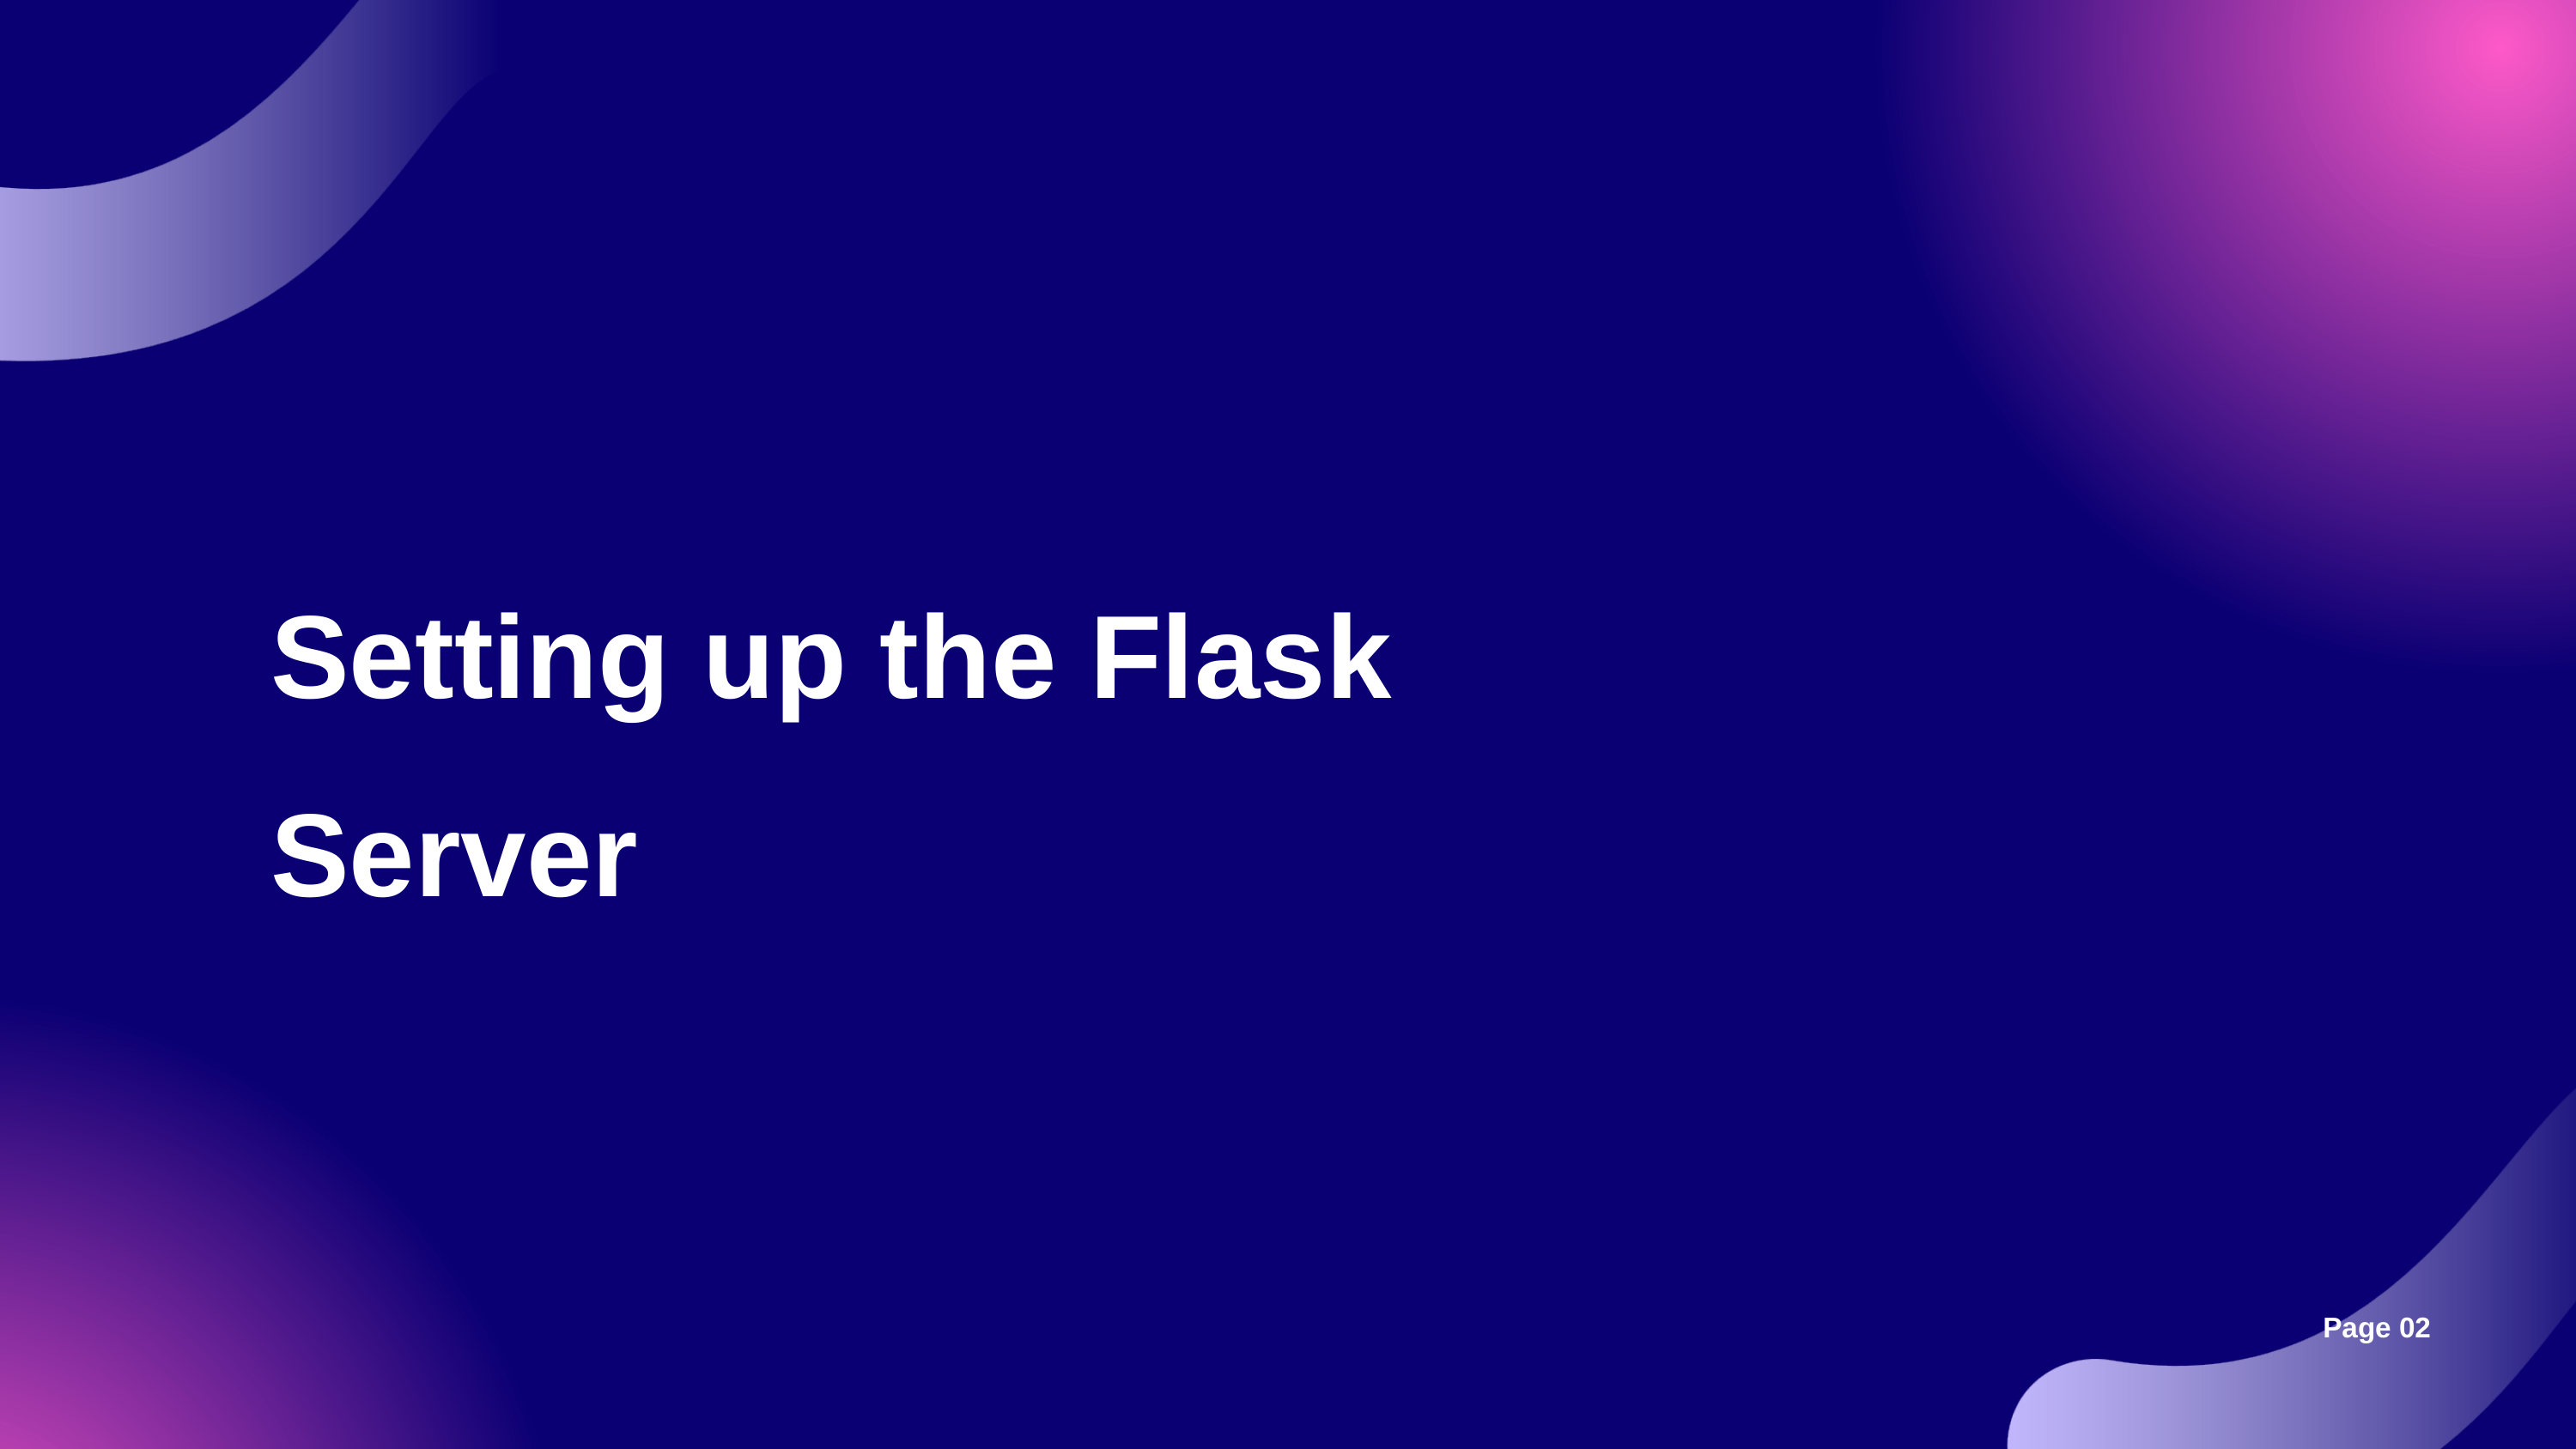

Setting up the Flask Server

Page 02